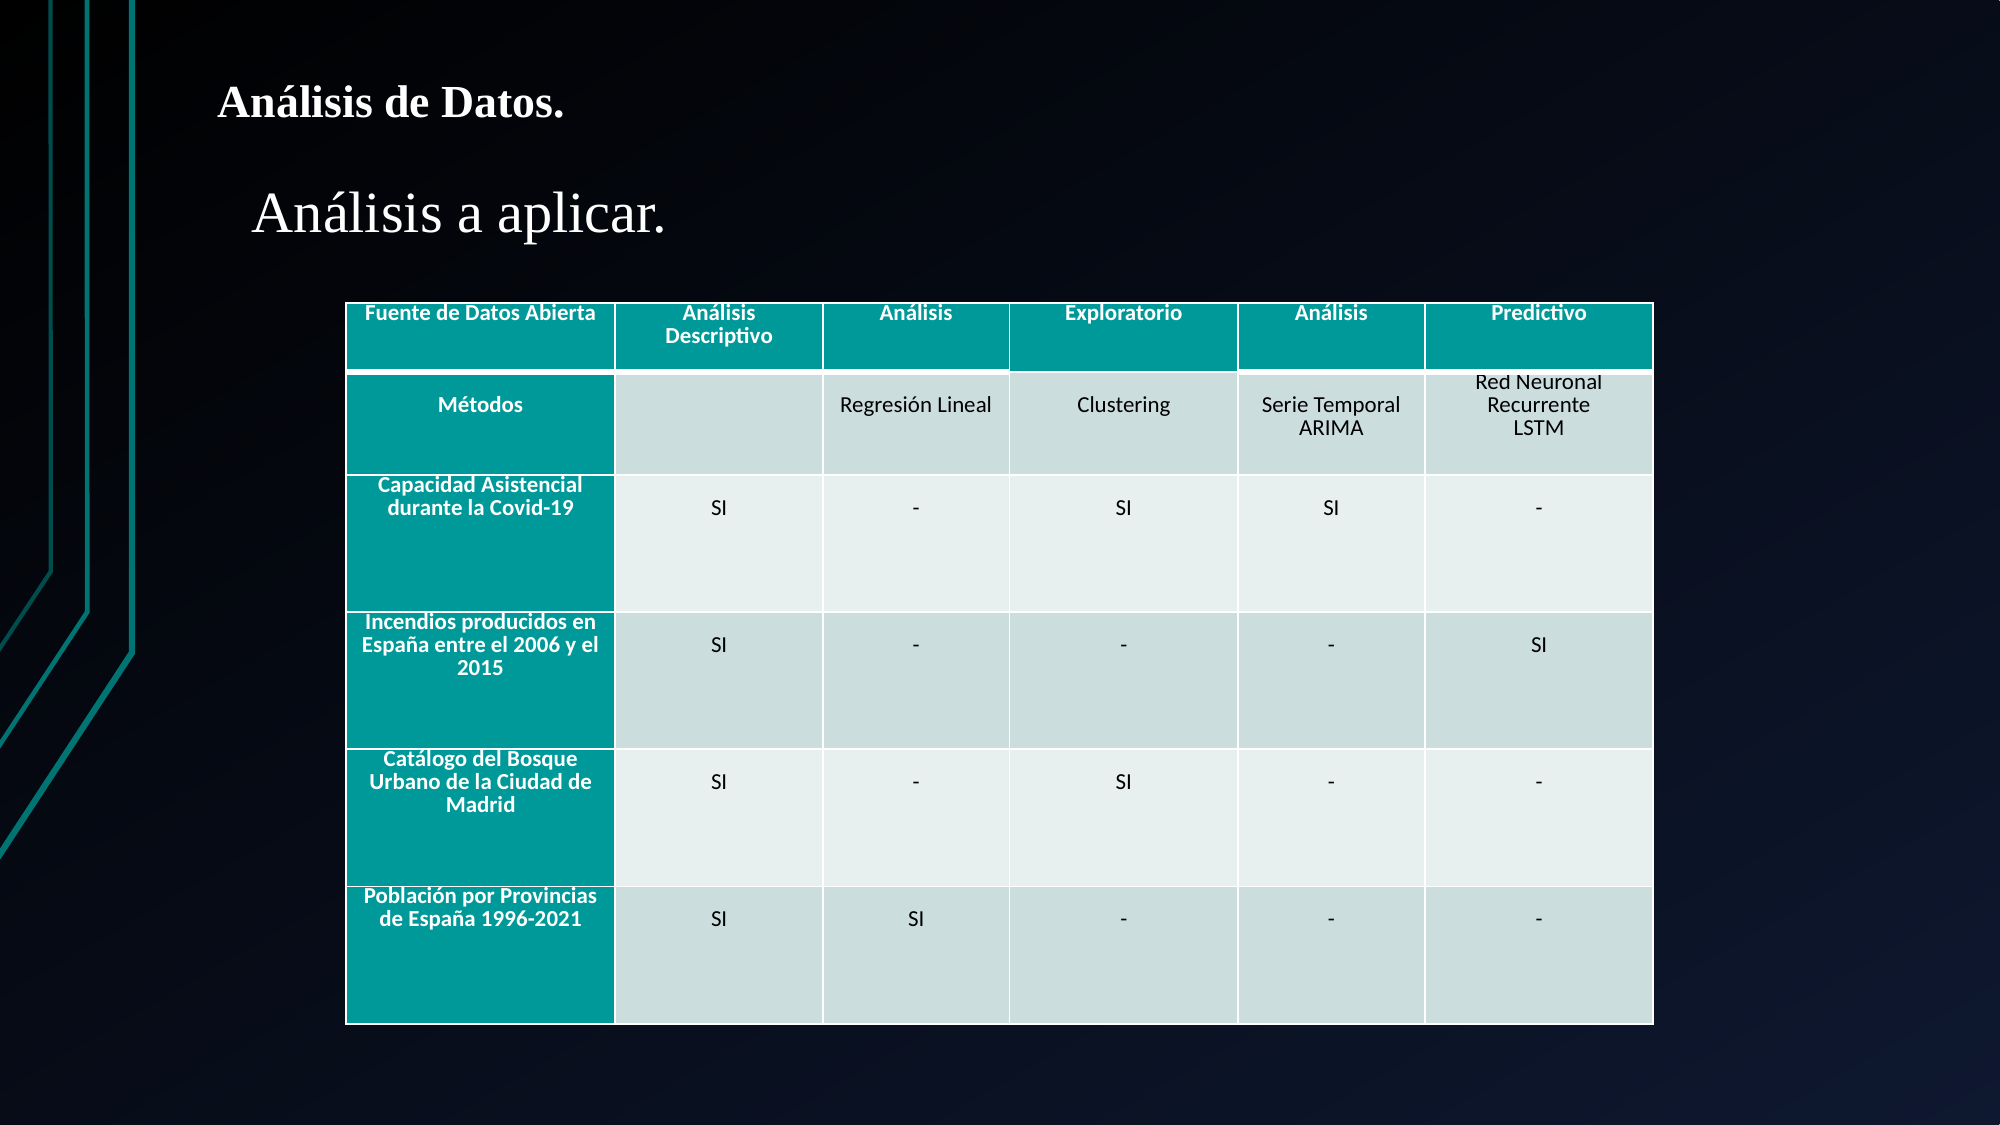

# Análisis de Datos.
Análisis a aplicar.
| Fuente de Datos Abierta | Análisis Descriptivo | Análisis | Exploratorio | Análisis | Predictivo |
| --- | --- | --- | --- | --- | --- |
| Métodos |  | Regresión Lineal | Clustering | Serie Temporal ARIMA | Red Neuronal Recurrente LSTM |
| Capacidad Asistencial durante la Covid-19 | SI | - | SI | SI | - |
| Incendios producidos en España entre el 2006 y el 2015 | SI | - | - | - | SI |
| Catálogo del Bosque Urbano de la Ciudad de Madrid | SI | - | SI | - | - |
| Población por Provincias de España 1996-2021 | SI | SI | - | - | - |